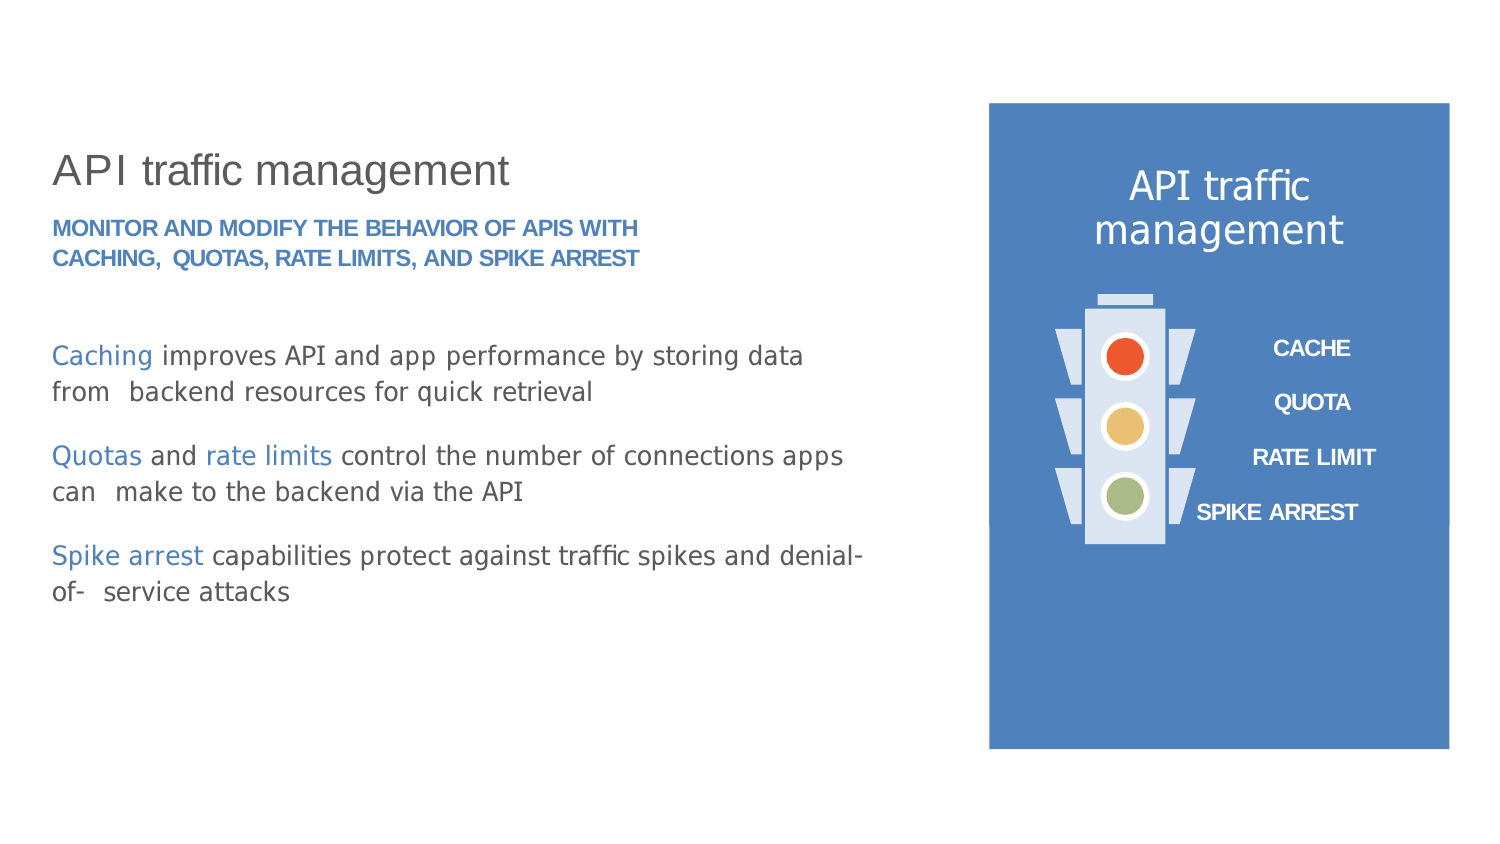

API traffic  management

CACHE  QUOTA  RATE LIMIT

SPIKE ARREST
API traffic management
MONITOR AND MODIFY THE BEHAVIOR OF APIS WITH CACHING,  QUOTAS, RATE LIMITS, AND SPIKE ARREST

Caching improves API and app performance by storing data from  backend resources for quick retrieval

Quotas and rate limits control the number of connections apps can  make to the backend via the API

Spike arrest capabilities protect against traffic spikes and denial-of-  service attacks